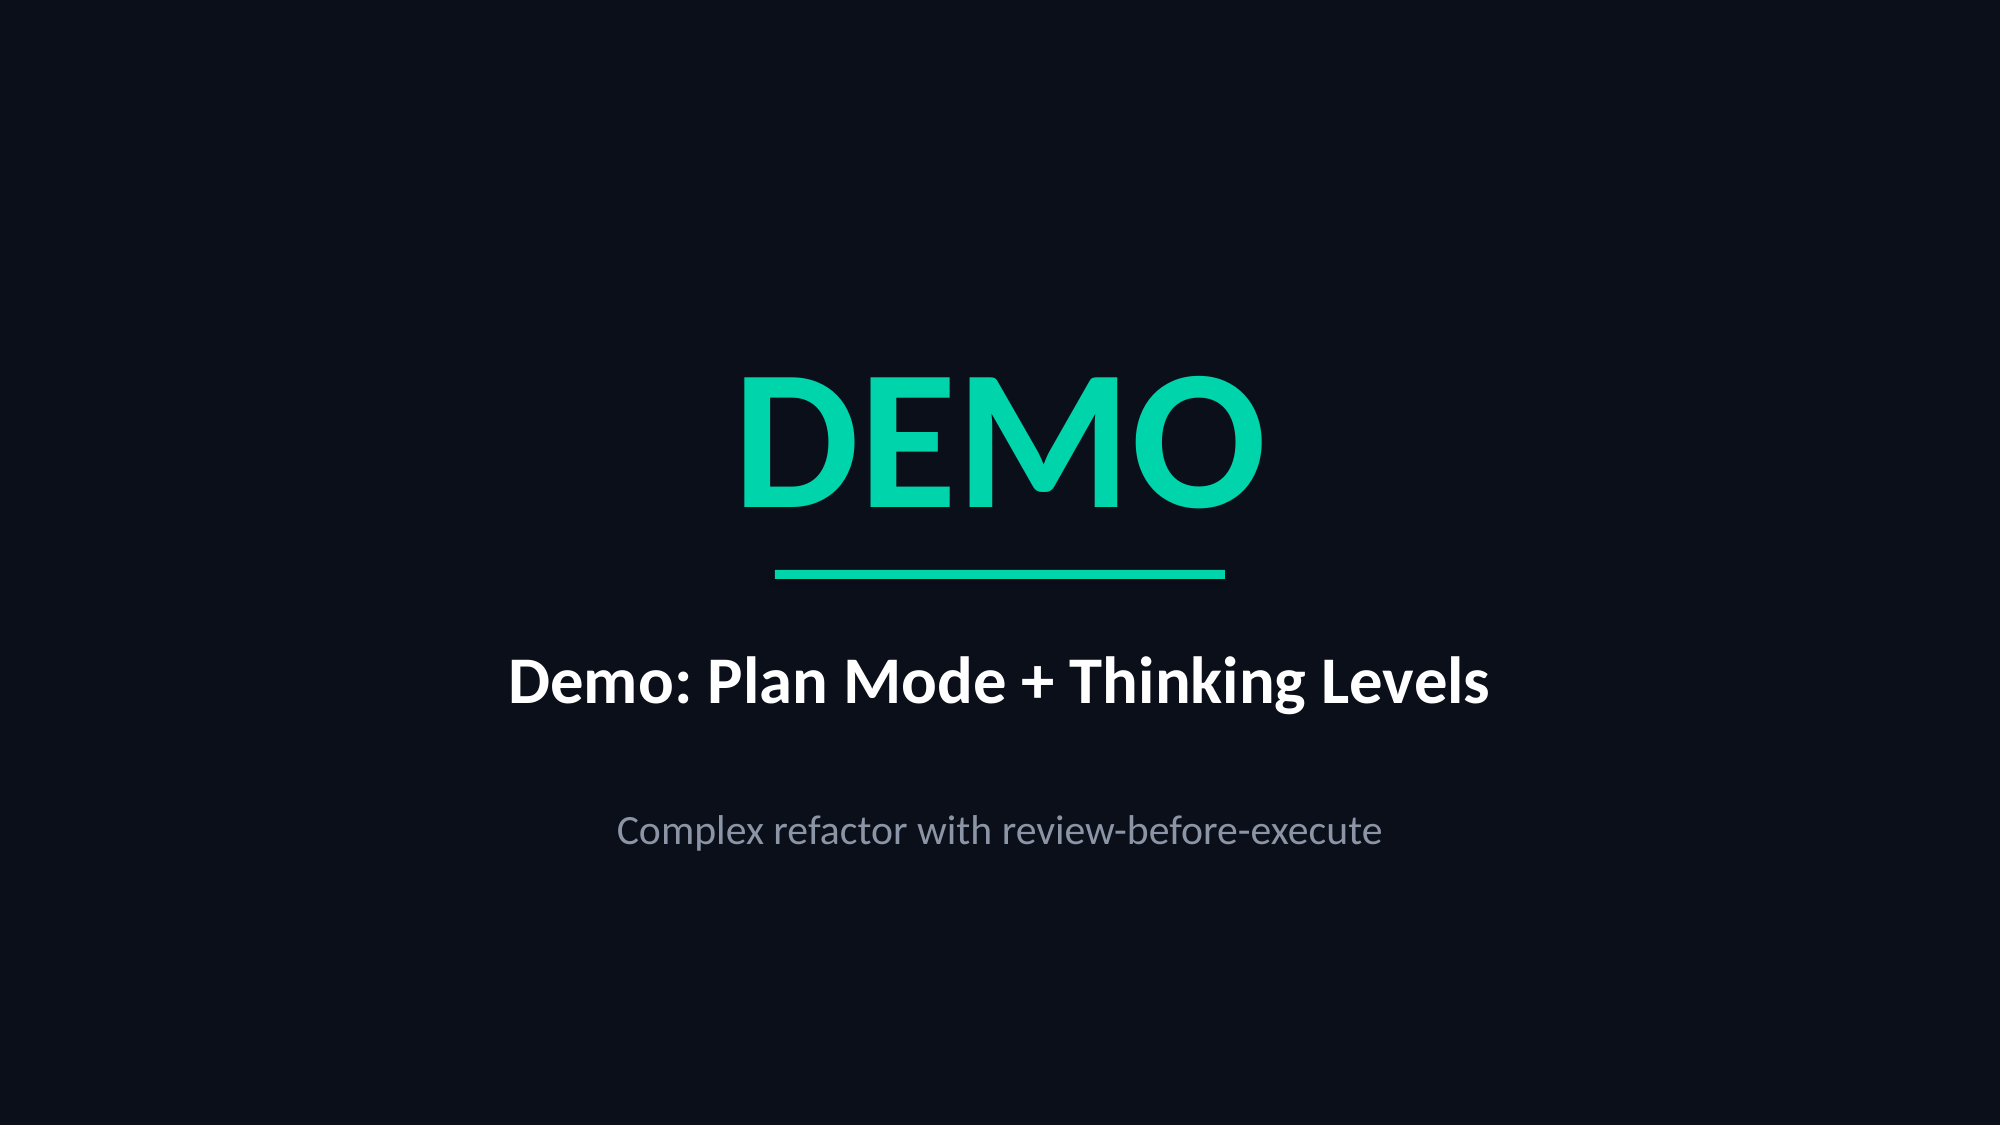

DEMO

Demo: Plan Mode + Thinking Levels
Complex refactor with review-before-execute